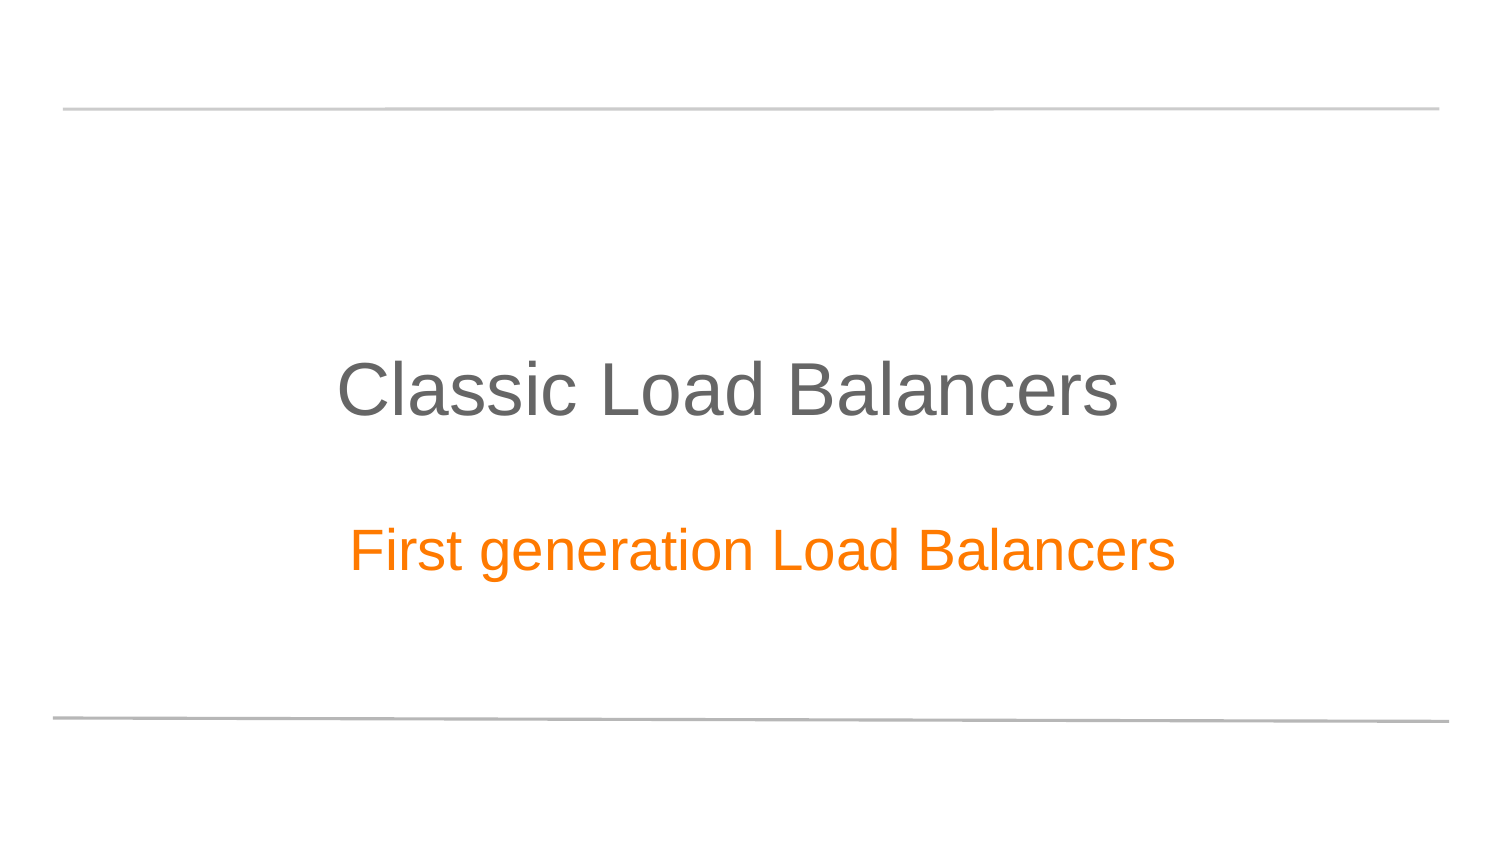

# Classic Load Balancers
        First generation Load Balancers